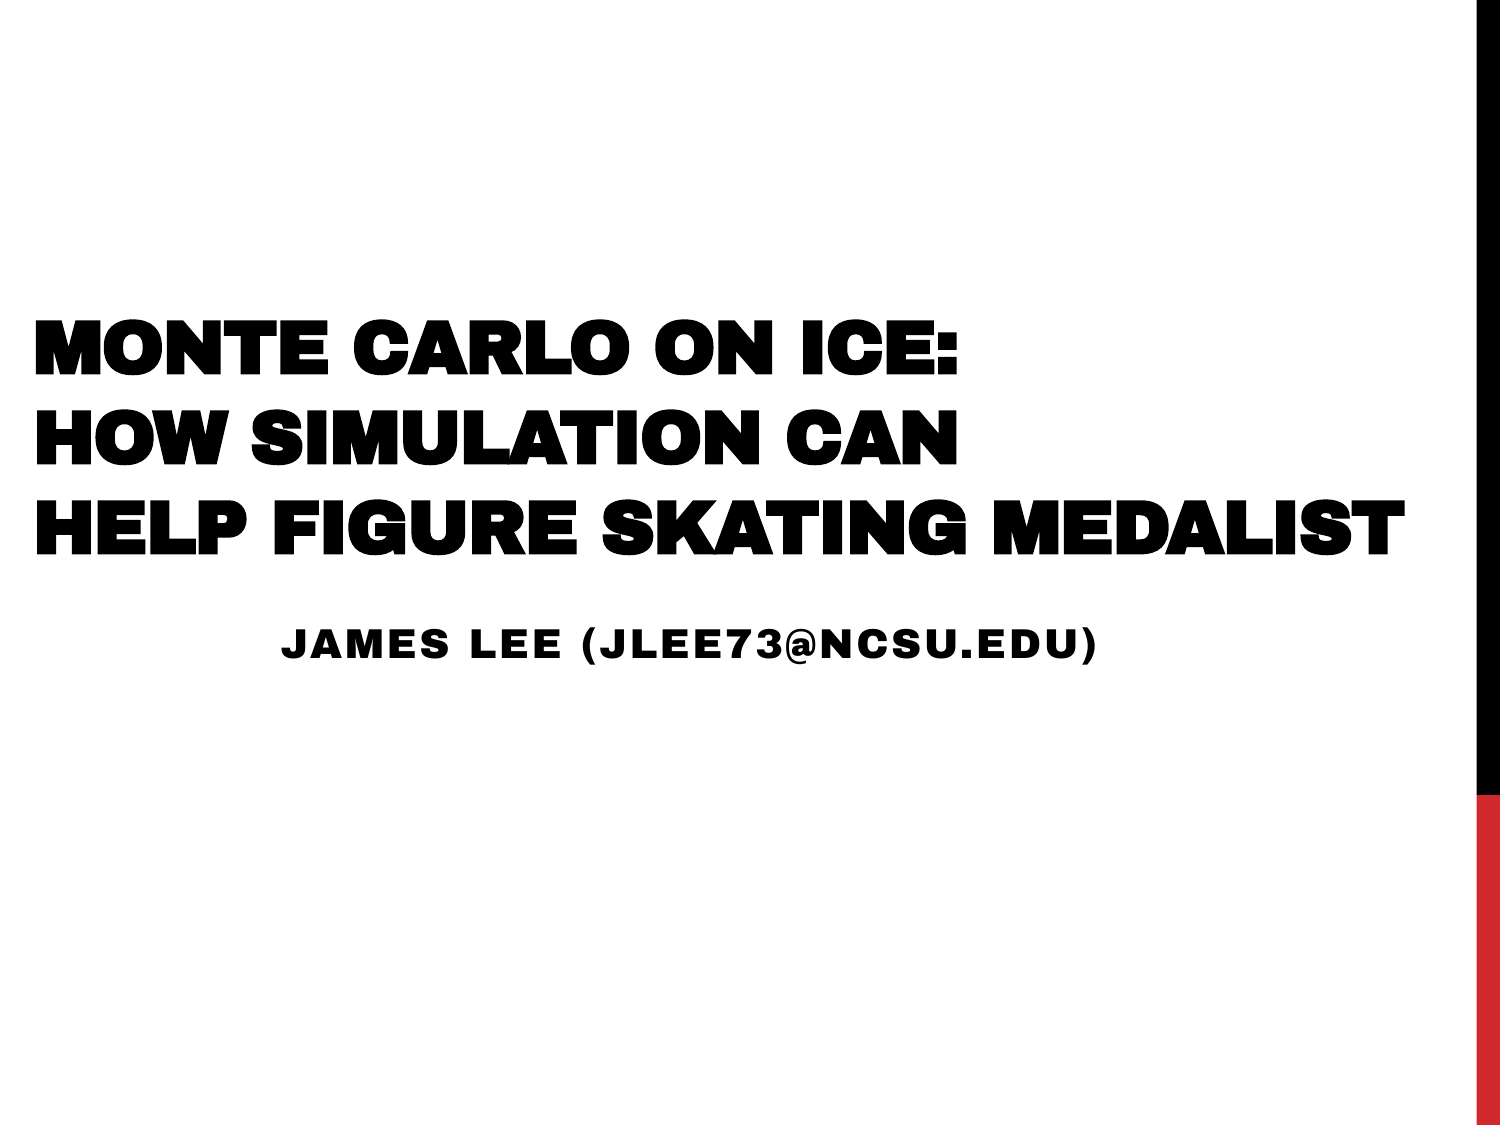

# Monte Carlo on Ice: How Simulation can Help Figure Skating Medalist
James Lee (jlee73@ncsu.edu)